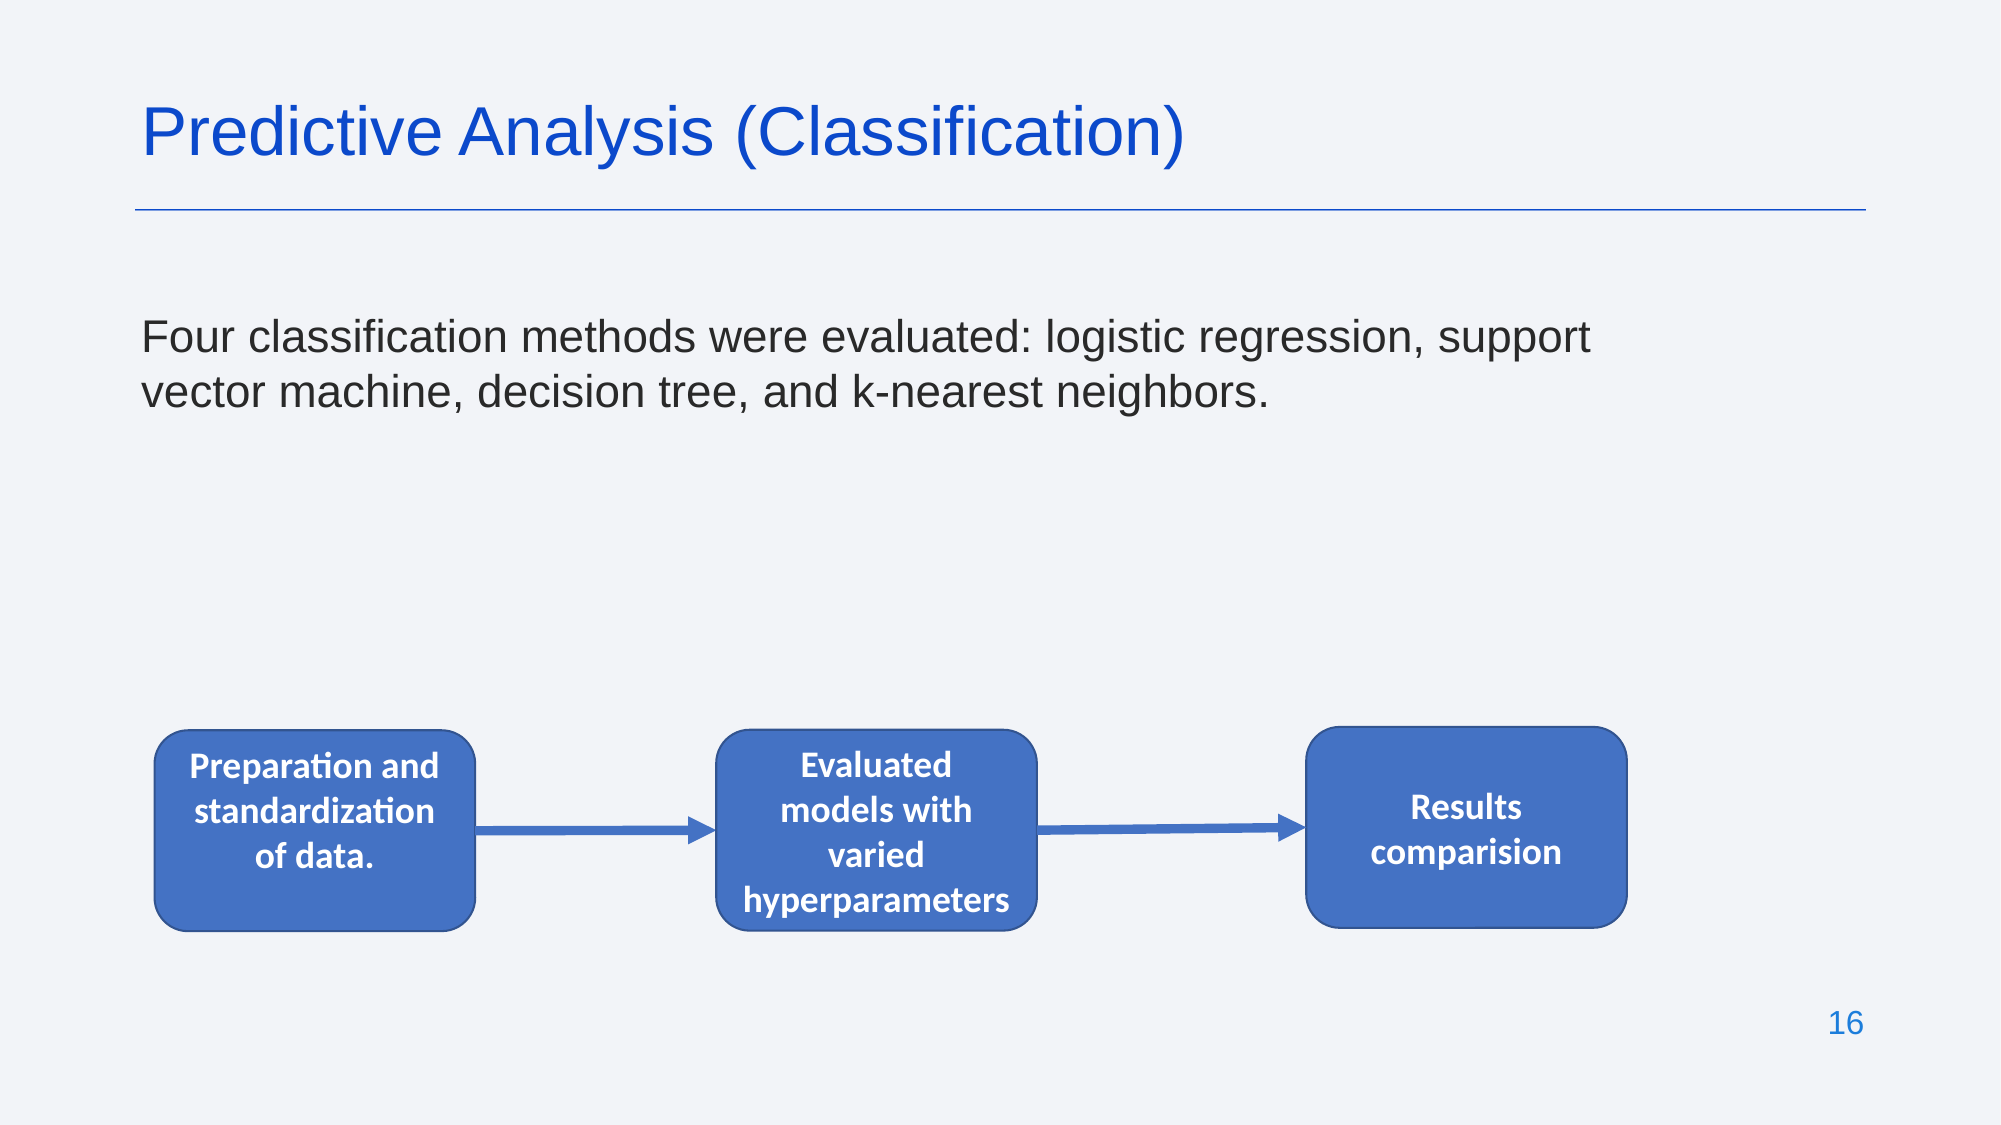

Predictive Analysis (Classification)
Four classification methods were evaluated: logistic regression, support vector machine, decision tree, and k-nearest neighbors.

Results comparision

Evaluated models with varied hyperparameters

Preparation and standardization of data.

16